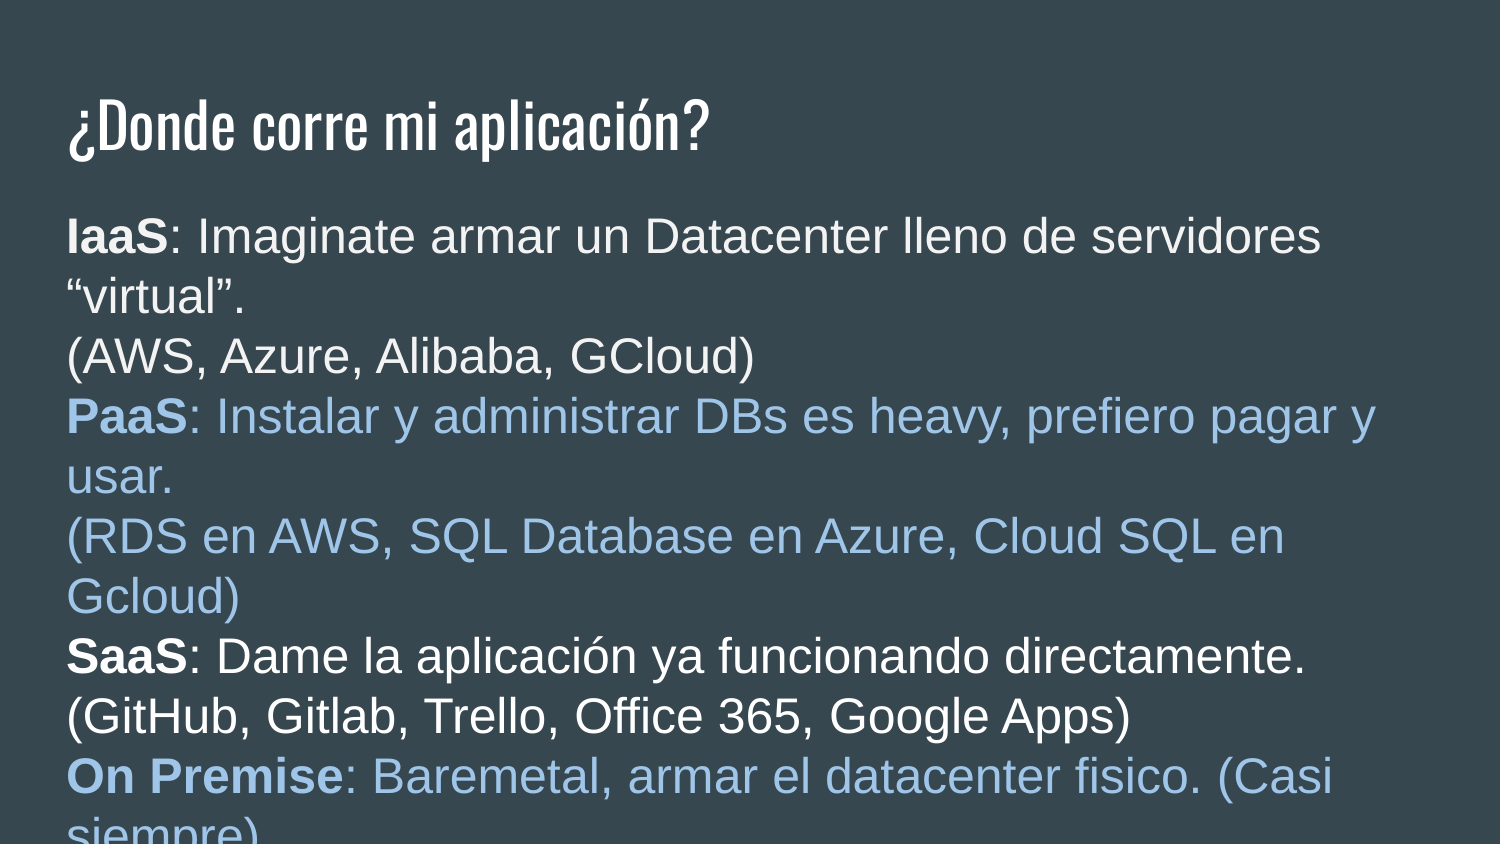

# ¿Donde corre mi aplicación?
IaaS: Imaginate armar un Datacenter lleno de servidores “virtual”.
(AWS, Azure, Alibaba, GCloud)
PaaS: Instalar y administrar DBs es heavy, prefiero pagar y usar.
(RDS en AWS, SQL Database en Azure, Cloud SQL en Gcloud)
SaaS: Dame la aplicación ya funcionando directamente.
(GitHub, Gitlab, Trello, Office 365, Google Apps)
On Premise: Baremetal, armar el datacenter fisico. (Casi siempre)
(Lista de precios de Servidores y Routers por DM)
Serverless: Publicidad engañosa. Script As A Service.
(Lambda en AWS, Functions en Azure, Cloud Functions en Gcloud)